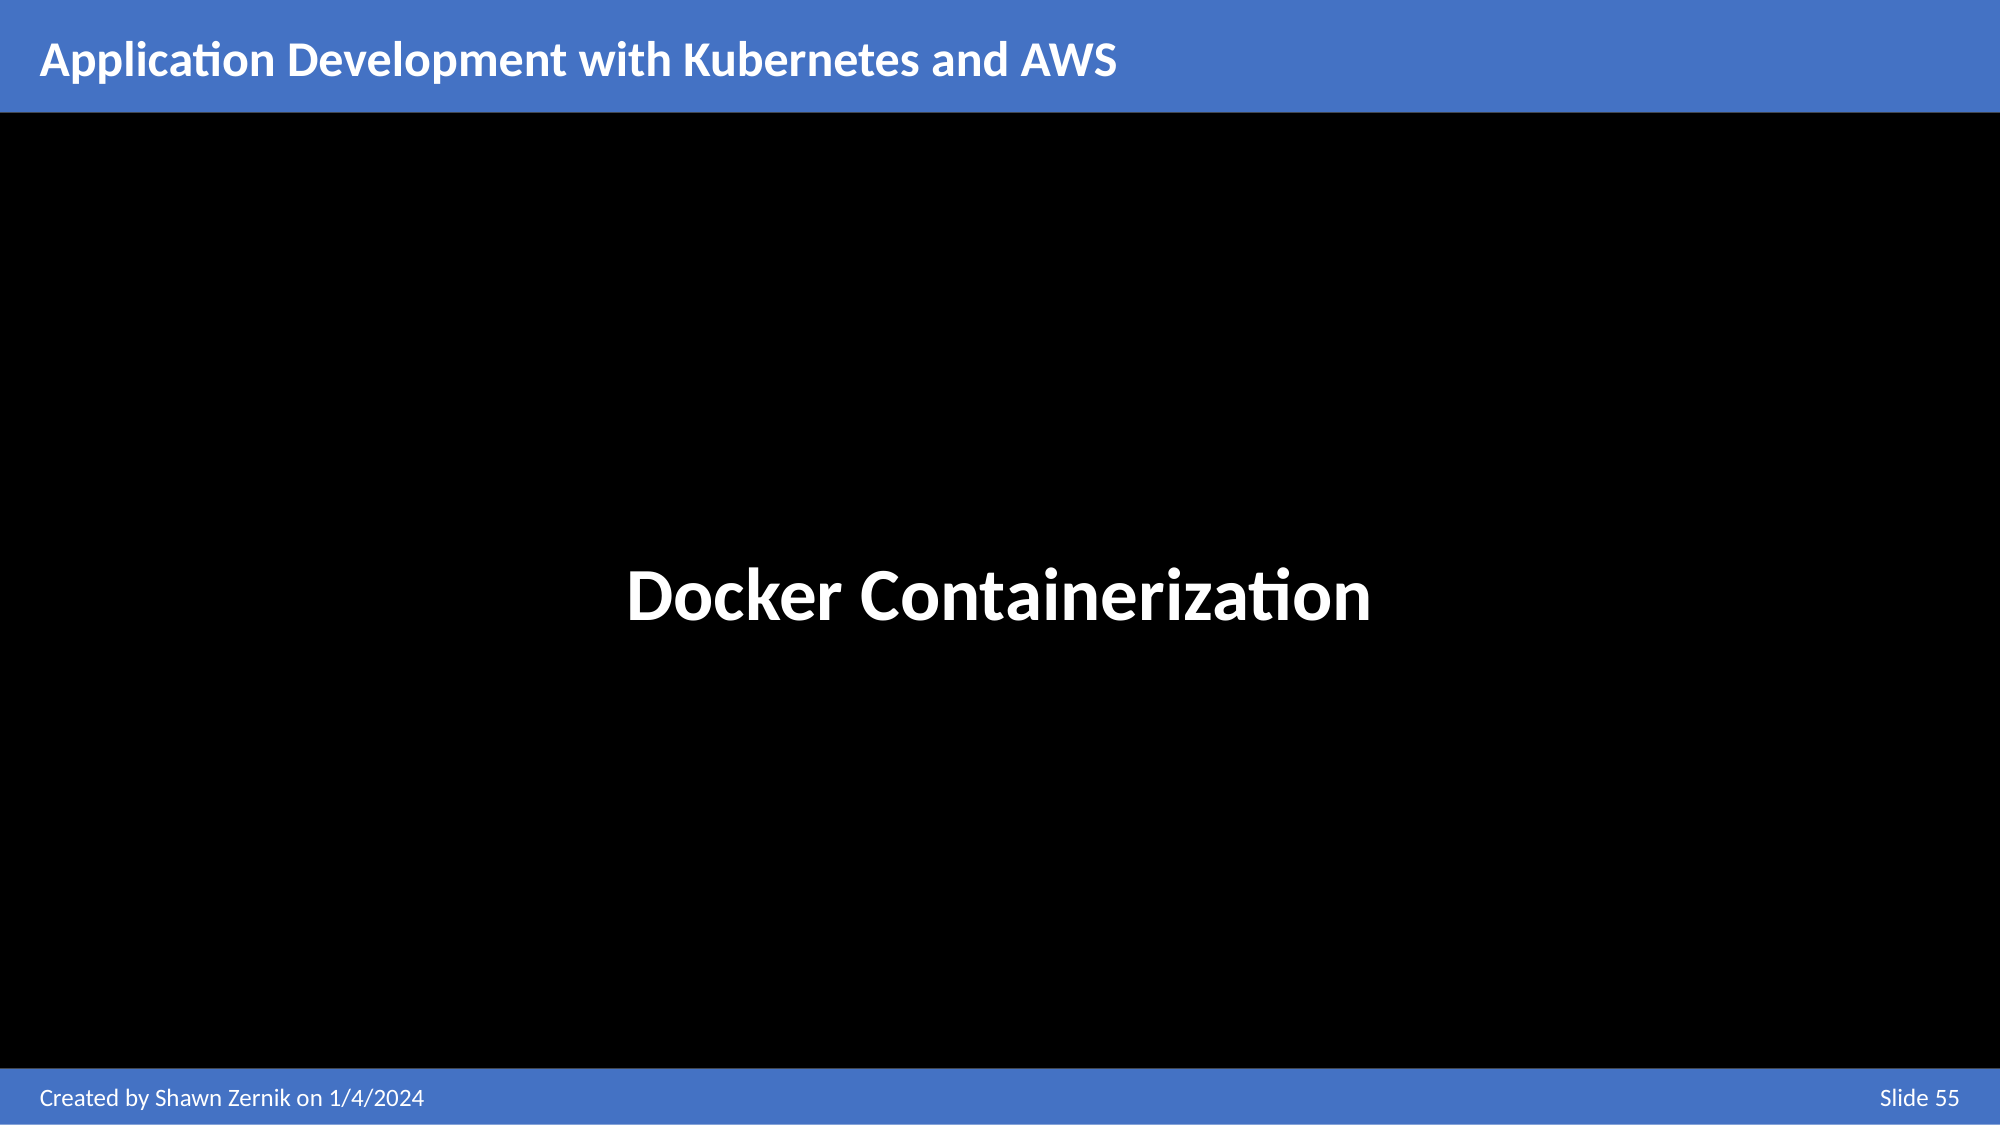

Application Development with Kubernetes and AWS
Docker Containerization

Created by Shawn Zernik on 1/4/2024
Slide 55